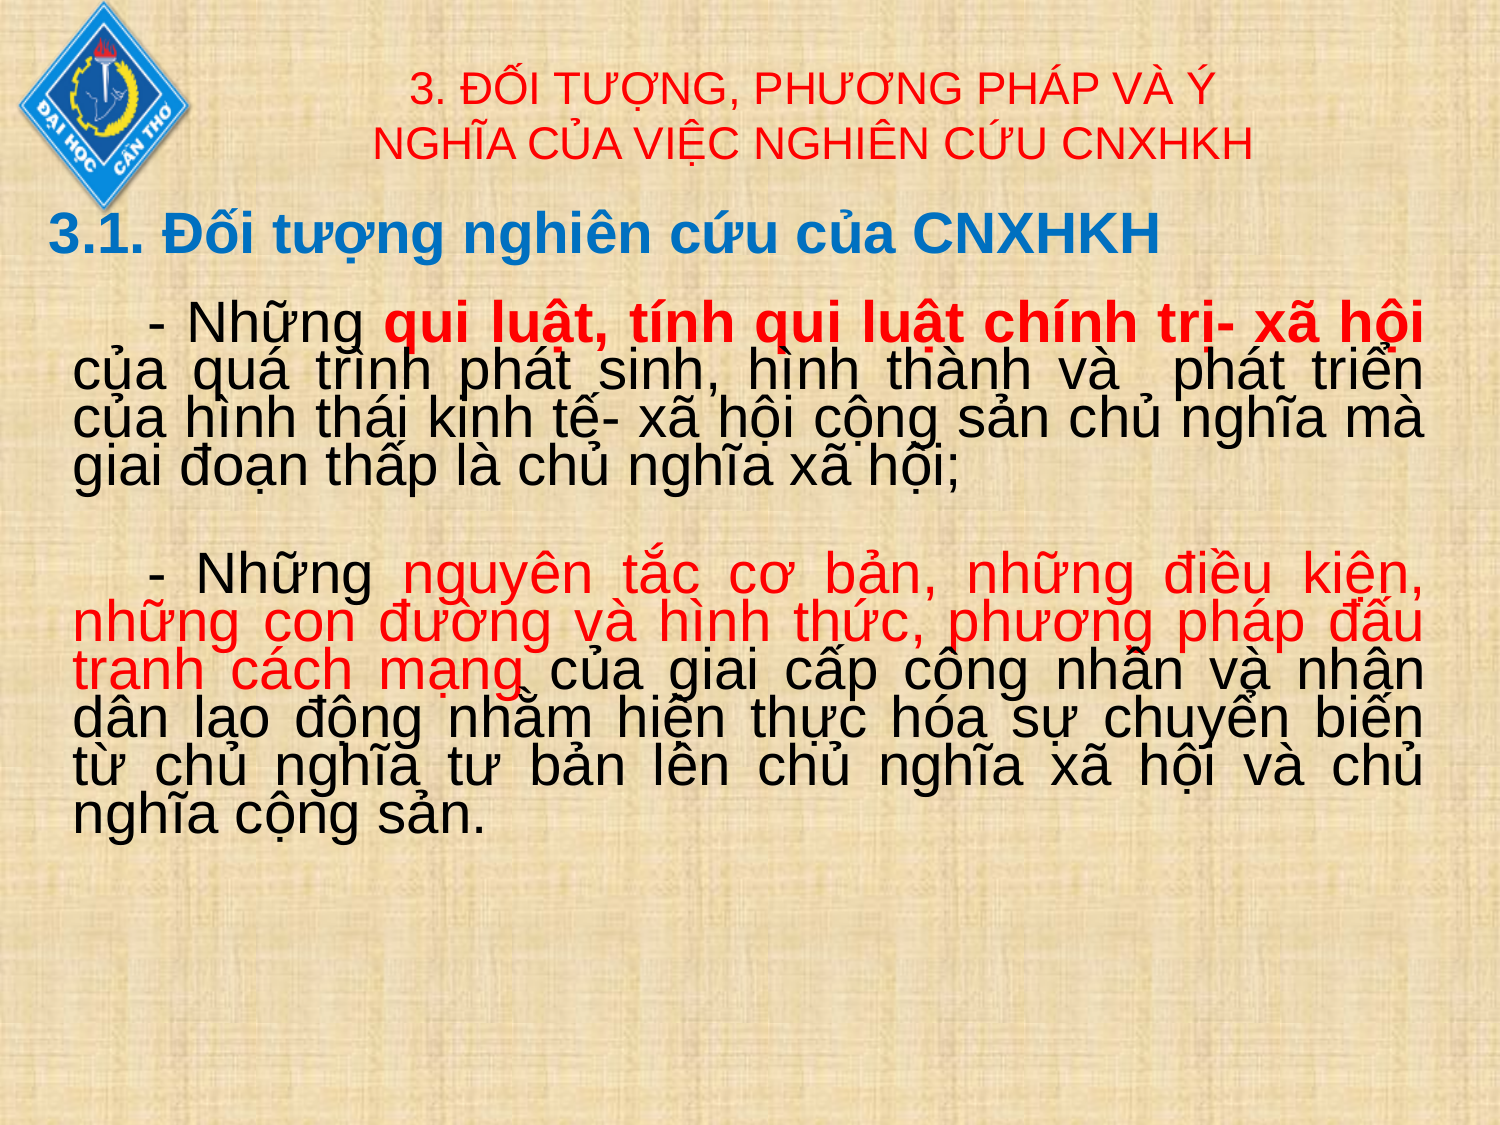

# 3. ĐỐI TƯỢNG, PHƯƠNG PHÁP VÀ Ý NGHĨA CỦA VIỆC NGHIÊN CỨU CNXHKH
3.1. Đối tượng nghiên cứu của CNXHKH
- Những qui luật, tính qui luật chính trị- xã hội của quá trình phát sinh, hình thành và  phát triển của hình thái kinh tế- xã hội cộng sản chủ nghĩa mà giai đoạn thấp là chủ nghĩa xã hội;

- Những nguyên tắc cơ bản, những điều kiện, những con đường và hình thức, phương pháp đấu tranh cách mạng của giai cấp công nhân và nhân dân lao động nhằm hiện thực hóa sự chuyển biến từ chủ nghĩa tư bản lên chủ nghĩa xã hội và chủ nghĩa cộng sản.